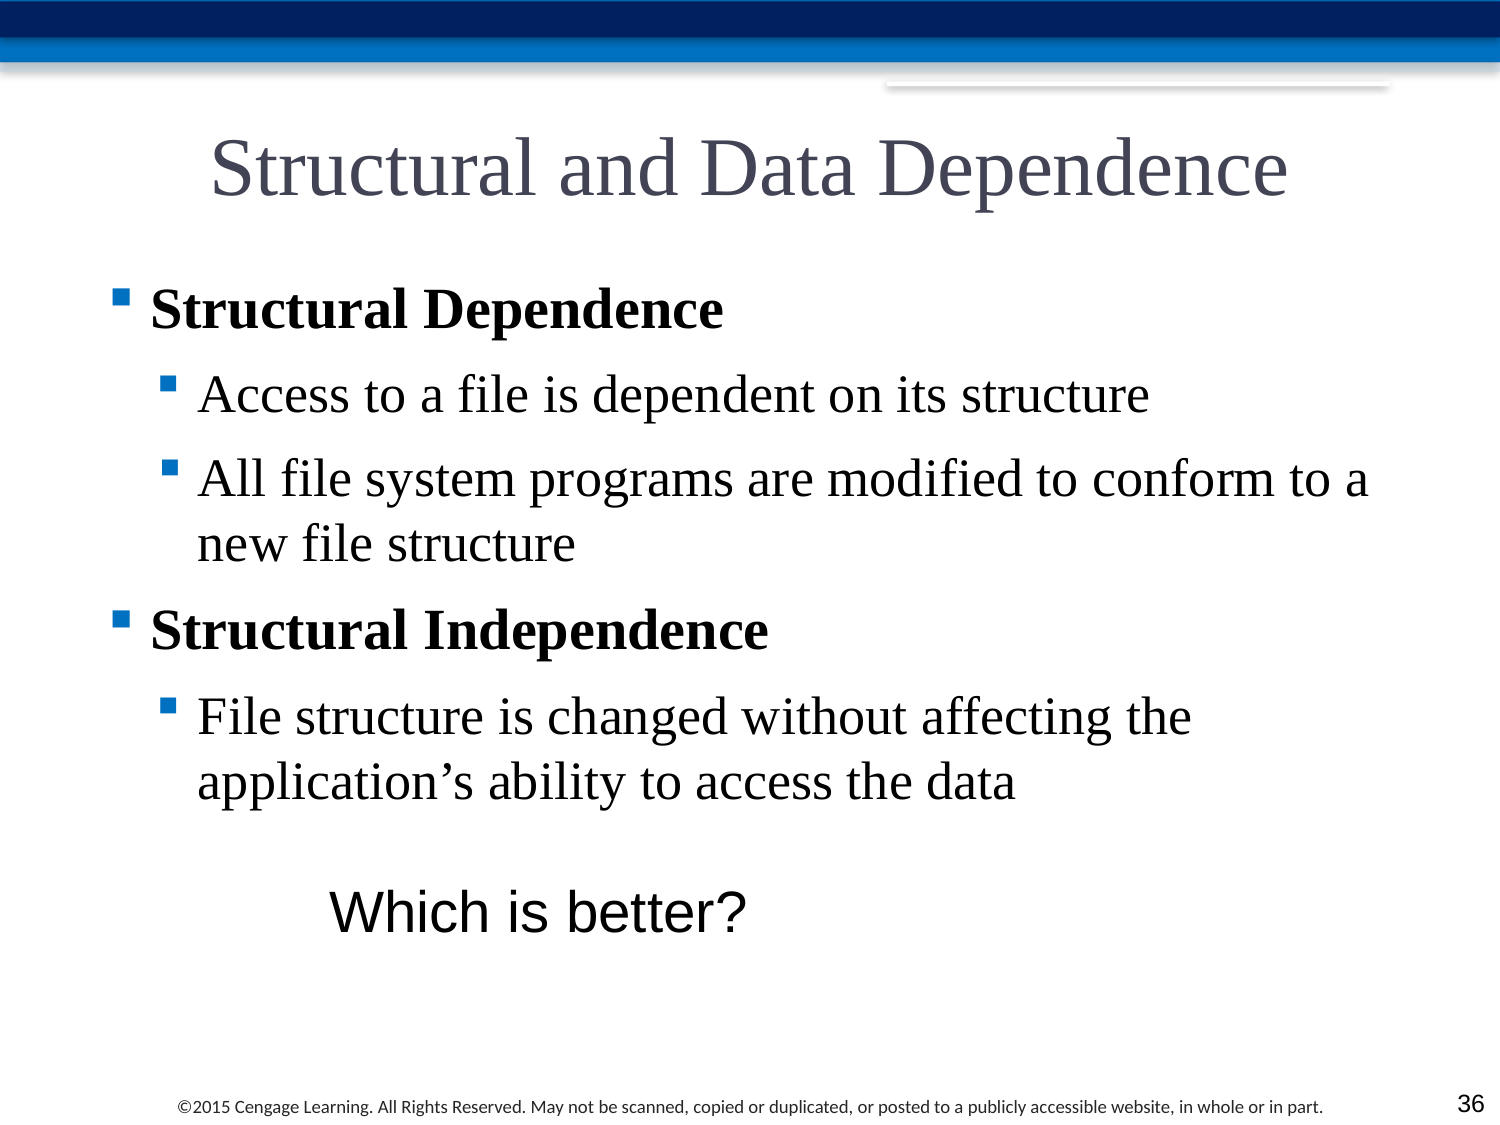

# Structural and Data Dependence
Structural Dependence
Access to a file is dependent on its structure
All file system programs are modified to conform to a new file structure
Structural Independence
File structure is changed without affecting the application’s ability to access the data

Which is better?
36